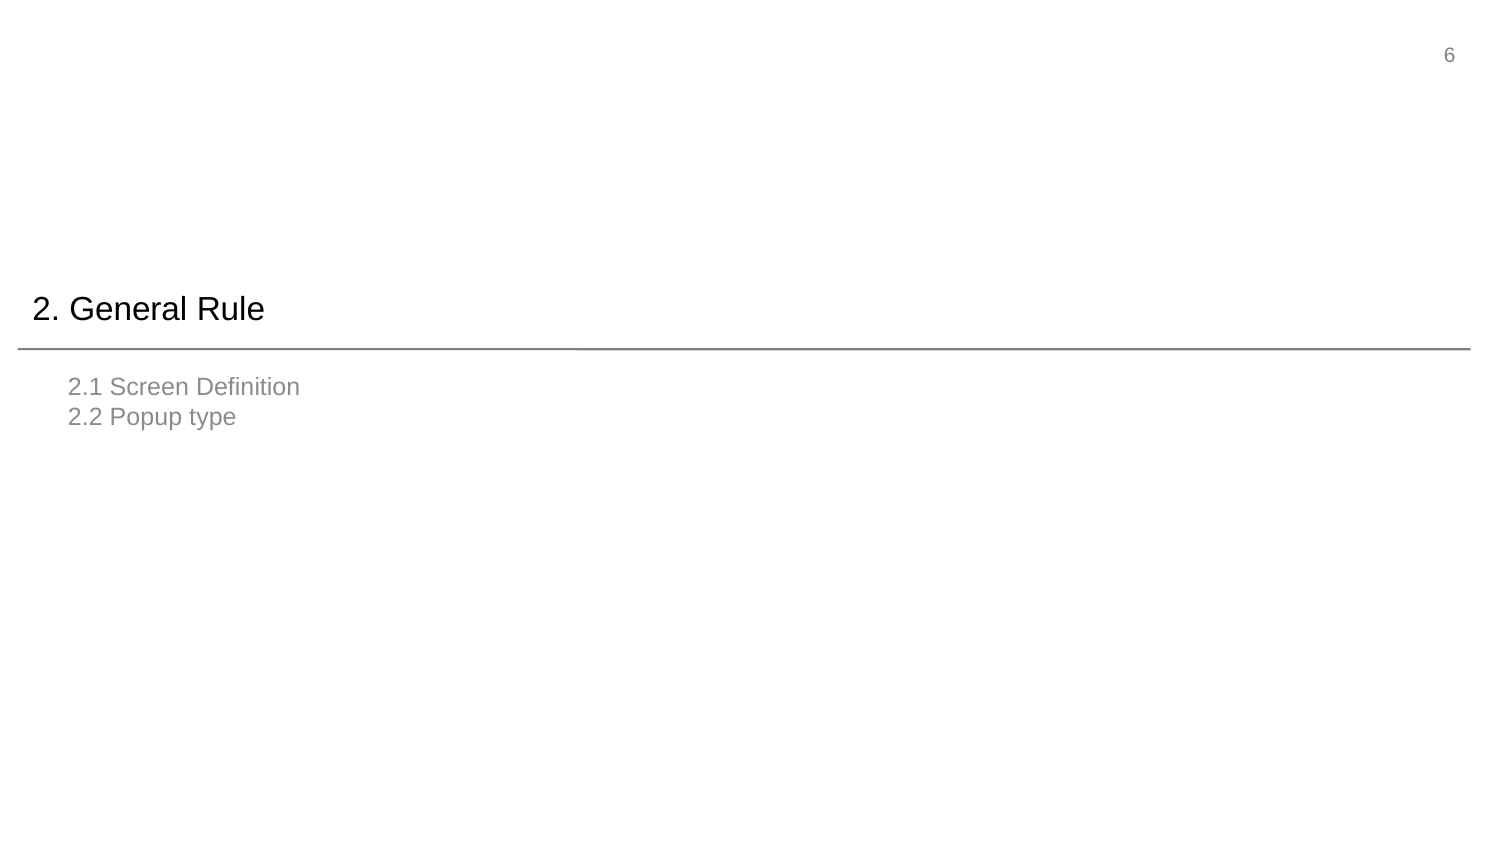

6
# 2. General Rule
2.1 Screen Definition
2.2 Popup type